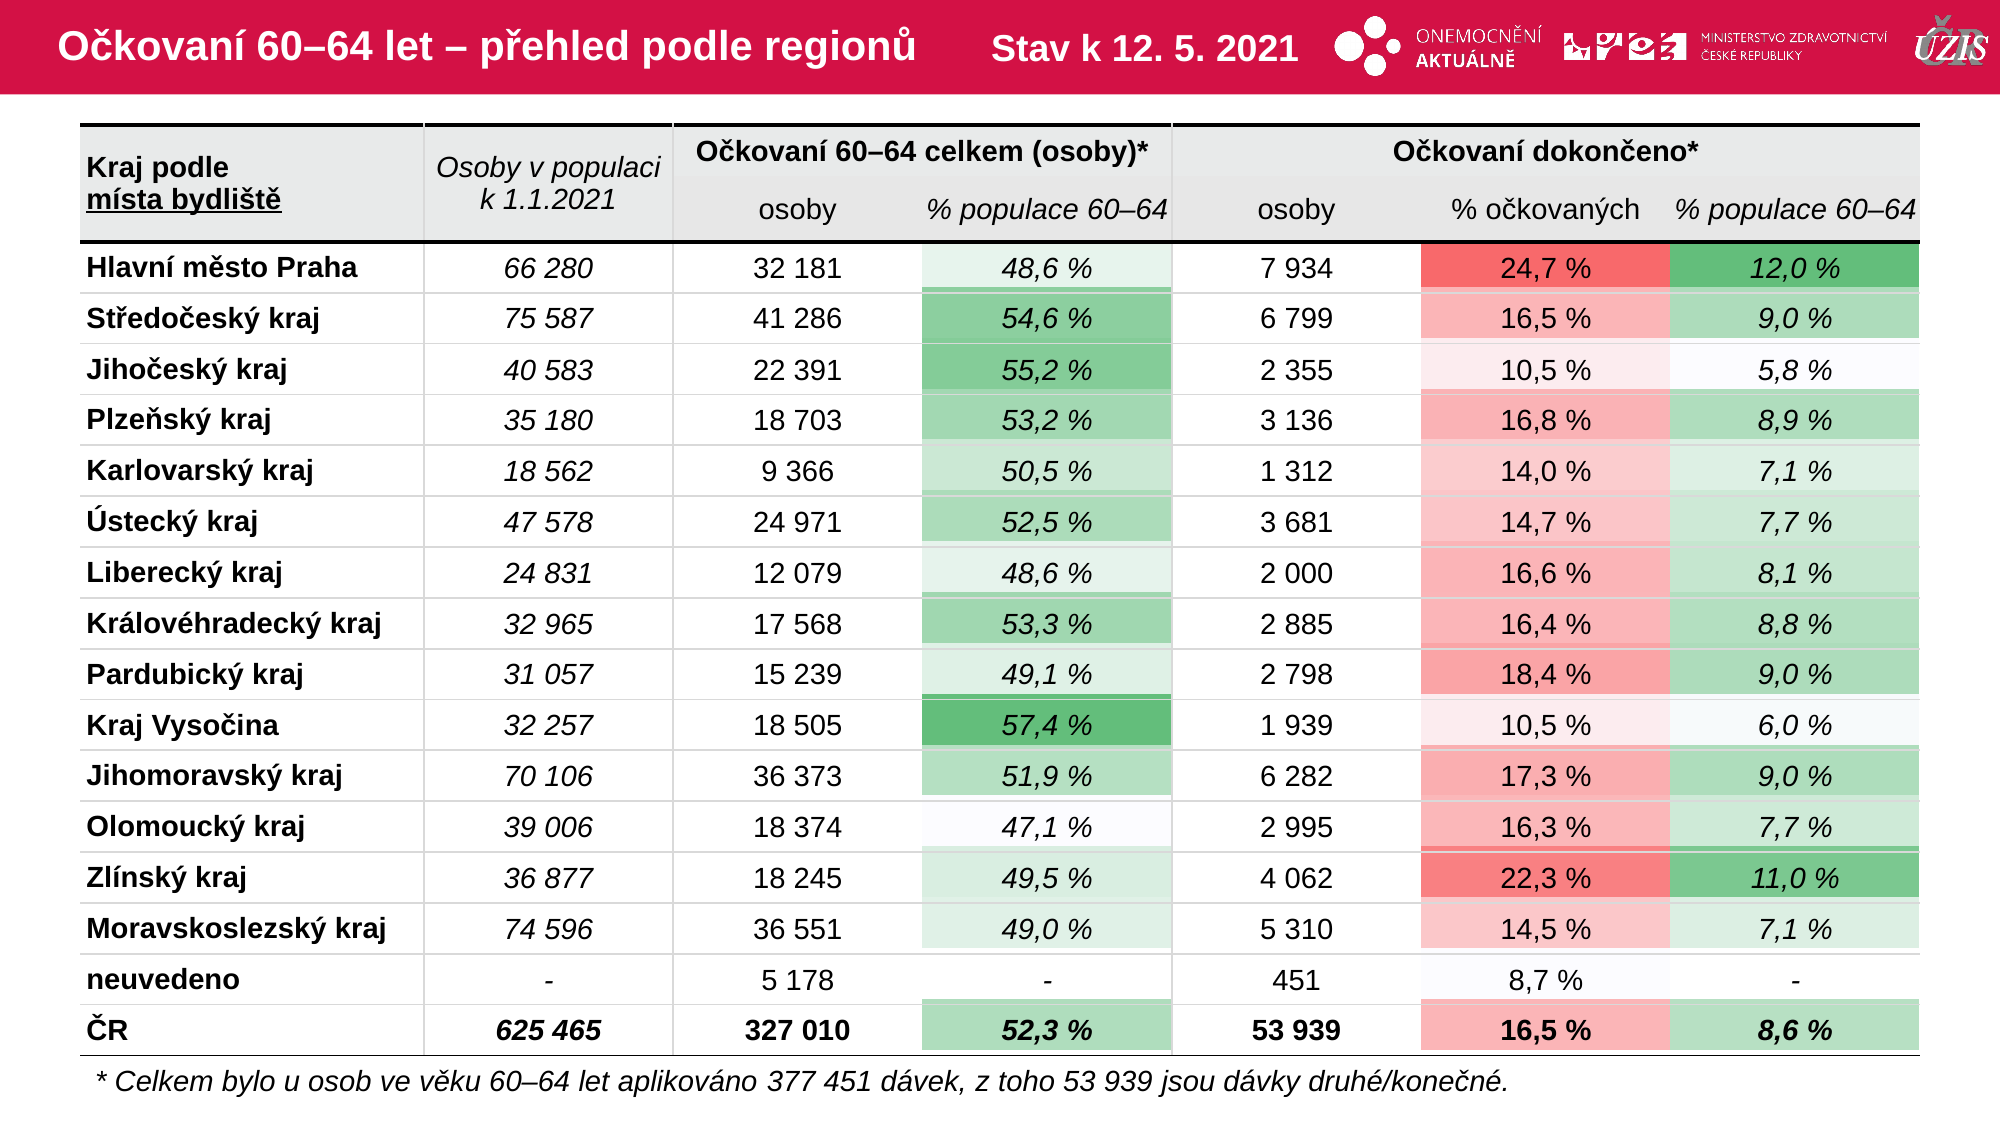

# Očkovaní 60–64 let – přehled podle regionů
Stav k 12. 5. 2021
| Kraj podle místa bydliště | Osoby v populaci k 1.1.2021 | Očkovaní 60–64 celkem (osoby)\* |  | Očkovaní dokončeno\* |  |  |
| --- | --- | --- | --- | --- | --- | --- |
|  |  | osoby | % populace 60–64 | osoby | % očkovaných | % populace 60–64 |
| Hlavní město Praha | 66 280 | 32 181 | 48,6 % | 7 934 | 24,7 % | 12,0 % |
| Středočeský kraj | 75 587 | 41 286 | 54,6 % | 6 799 | 16,5 % | 9,0 % |
| Jihočeský kraj | 40 583 | 22 391 | 55,2 % | 2 355 | 10,5 % | 5,8 % |
| Plzeňský kraj | 35 180 | 18 703 | 53,2 % | 3 136 | 16,8 % | 8,9 % |
| Karlovarský kraj | 18 562 | 9 366 | 50,5 % | 1 312 | 14,0 % | 7,1 % |
| Ústecký kraj | 47 578 | 24 971 | 52,5 % | 3 681 | 14,7 % | 7,7 % |
| Liberecký kraj | 24 831 | 12 079 | 48,6 % | 2 000 | 16,6 % | 8,1 % |
| Královéhradecký kraj | 32 965 | 17 568 | 53,3 % | 2 885 | 16,4 % | 8,8 % |
| Pardubický kraj | 31 057 | 15 239 | 49,1 % | 2 798 | 18,4 % | 9,0 % |
| Kraj Vysočina | 32 257 | 18 505 | 57,4 % | 1 939 | 10,5 % | 6,0 % |
| Jihomoravský kraj | 70 106 | 36 373 | 51,9 % | 6 282 | 17,3 % | 9,0 % |
| Olomoucký kraj | 39 006 | 18 374 | 47,1 % | 2 995 | 16,3 % | 7,7 % |
| Zlínský kraj | 36 877 | 18 245 | 49,5 % | 4 062 | 22,3 % | 11,0 % |
| Moravskoslezský kraj | 74 596 | 36 551 | 49,0 % | 5 310 | 14,5 % | 7,1 % |
| neuvedeno | - | 5 178 | - | 451 | 8,7 % | - |
| ČR | 625 465 | 327 010 | 52,3 % | 53 939 | 16,5 % | 8,6 % |
|  |  |  |  |  |  |
| --- | --- | --- | --- | --- | --- |
|  |  |  |  |  |  |
|  |  |  |  |  |  |
|  |  |  |  |  |  |
|  |  |  |  |  |  |
|  |  |  |  |  |  |
|  |  |  |  |  |  |
|  |  |  |  |  |  |
|  |  |  |  |  |  |
|  |  |  |  |  |  |
|  |  |  |  |  |  |
|  |  |  |  |  |  |
|  |  |  |  |  |  |
|  |  |  |  |  |  |
|  |  |  |  |  |  |
|  |  |  |  |  |  |
* Celkem bylo u osob ve věku 60–64 let aplikováno 377 451 dávek, z toho 53 939 jsou dávky druhé/konečné.